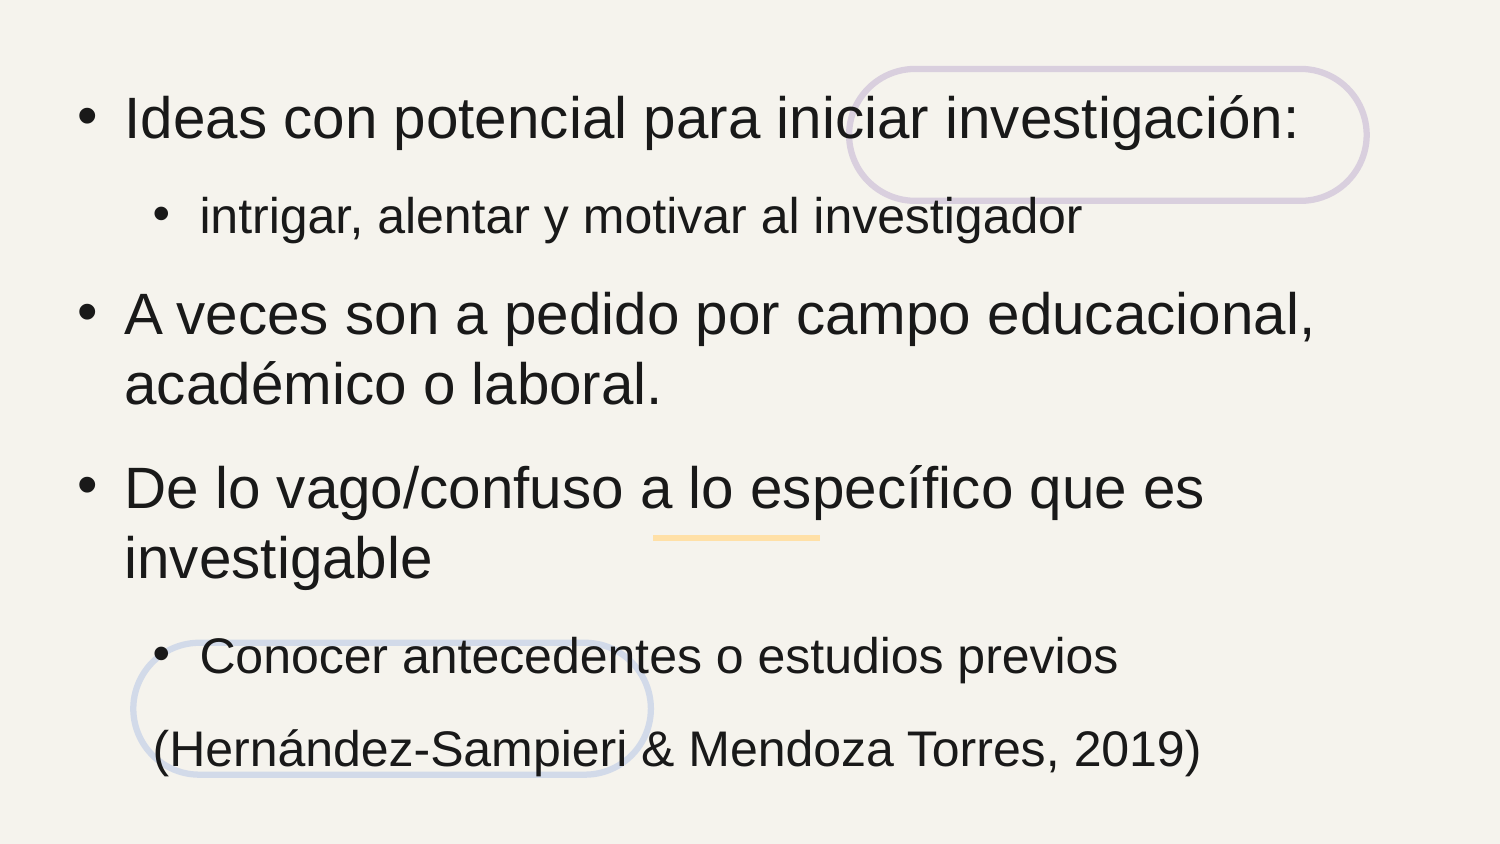

Ideas con potencial para iniciar investigación:
intrigar, alentar y motivar al investigador
A veces son a pedido por campo educacional, académico o laboral.
De lo vago/confuso a lo específico que es investigable
Conocer antecedentes o estudios previos
(Hernández-Sampieri & Mendoza Torres, 2019)